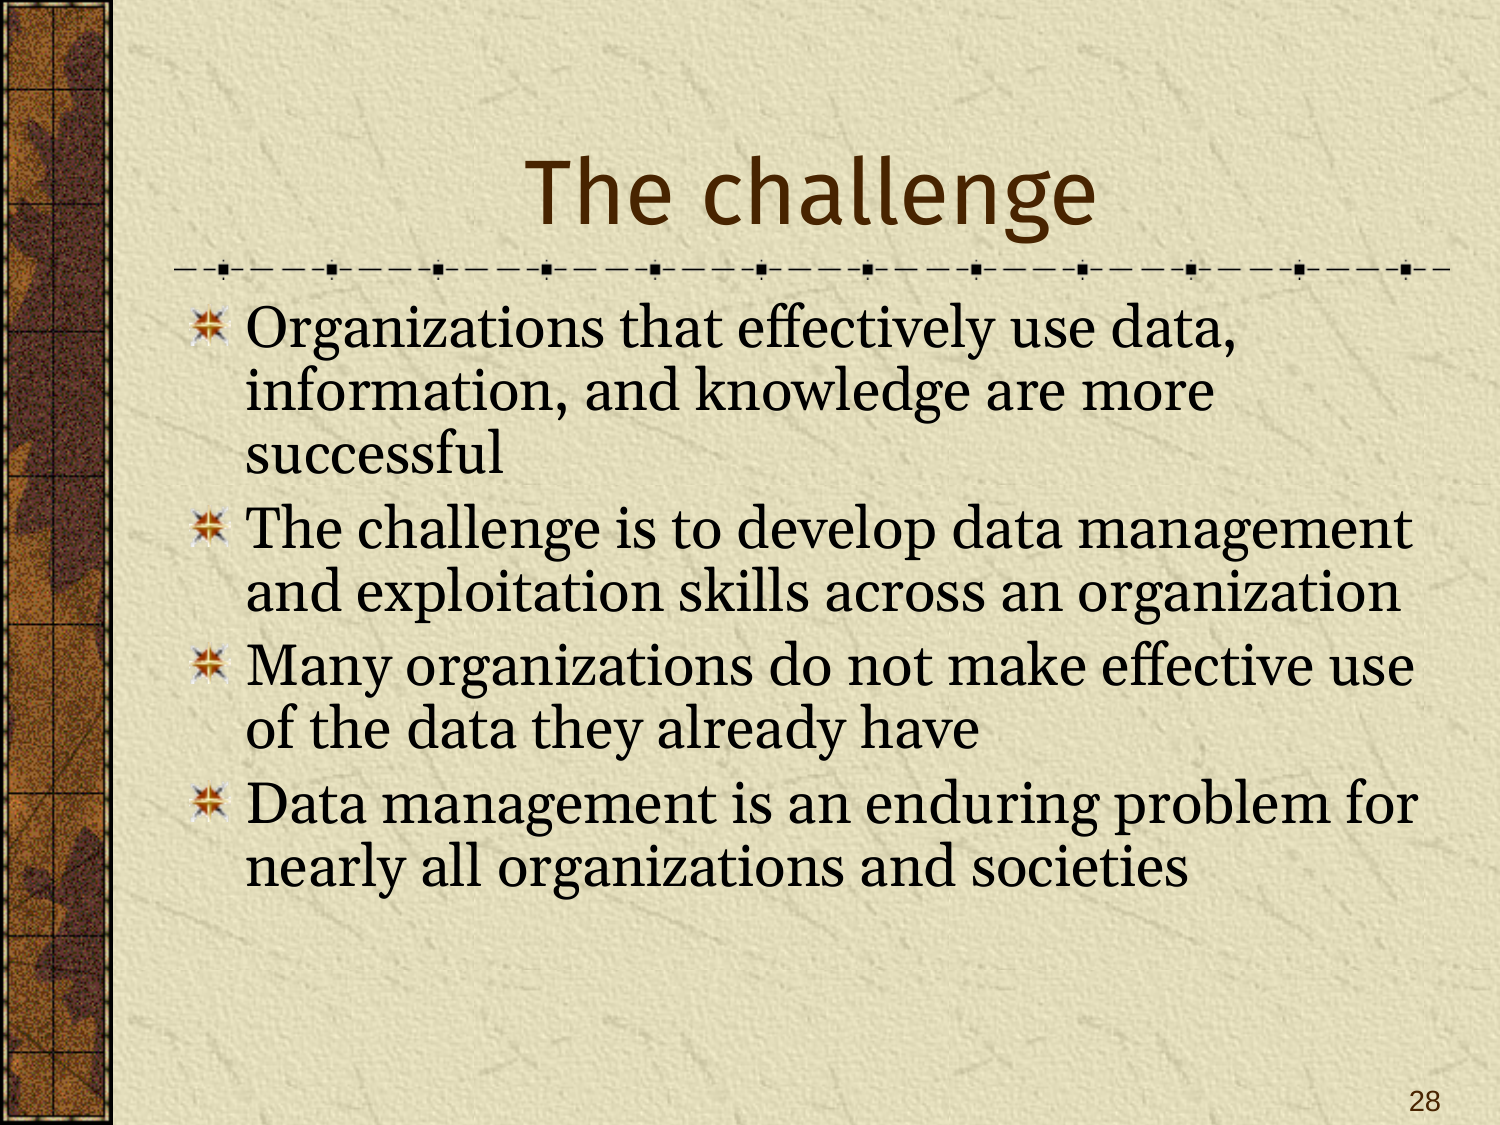

# The challenge
Organizations that effectively use data, information, and knowledge are more successful
The challenge is to develop data management and exploitation skills across an organization
Many organizations do not make effective use of the data they already have
Data management is an enduring problem for nearly all organizations and societies
28